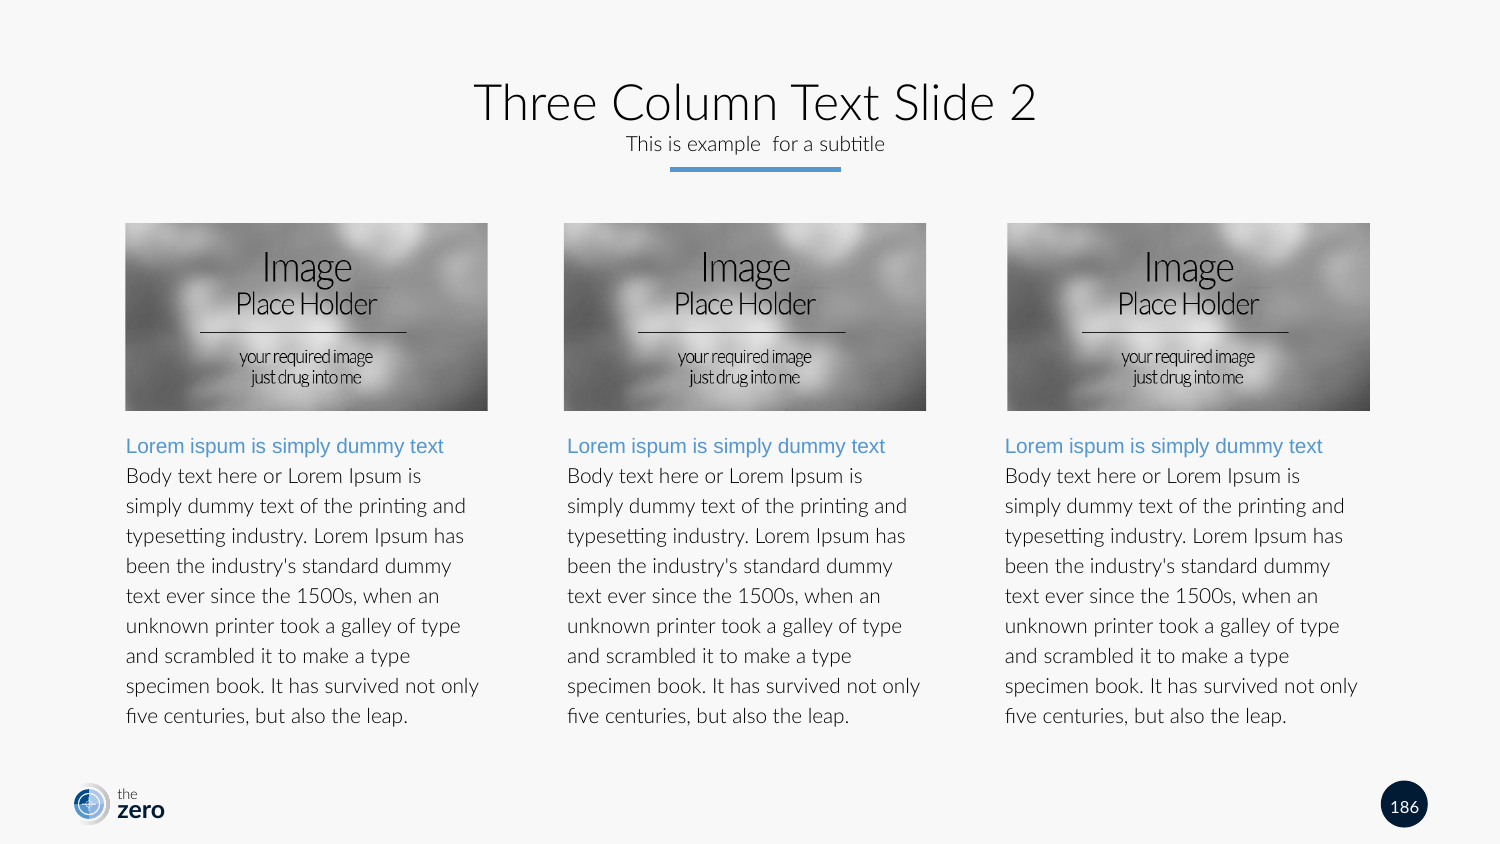

Three Column Text Slide 2
This is example  for a subtitle

Lorem ispum is simply dummy text
Body text here or Lorem Ipsum is simply dummy text of the printing and typesetting industry. Lorem Ipsum has been the industry's standard dummy text ever since the 1500s, when an unknown printer took a galley of type and scrambled it to make a type specimen book. It has survived not only five centuries, but also the leap.
Lorem ispum is simply dummy text
Body text here or Lorem Ipsum is simply dummy text of the printing and typesetting industry. Lorem Ipsum has been the industry's standard dummy text ever since the 1500s, when an unknown printer took a galley of type and scrambled it to make a type specimen book. It has survived not only five centuries, but also the leap.
Lorem ispum is simply dummy text
Body text here or Lorem Ipsum is simply dummy text of the printing and typesetting industry. Lorem Ipsum has been the industry's standard dummy text ever since the 1500s, when an unknown printer took a galley of type and scrambled it to make a type specimen book. It has survived not only five centuries, but also the leap.

the
186
zero